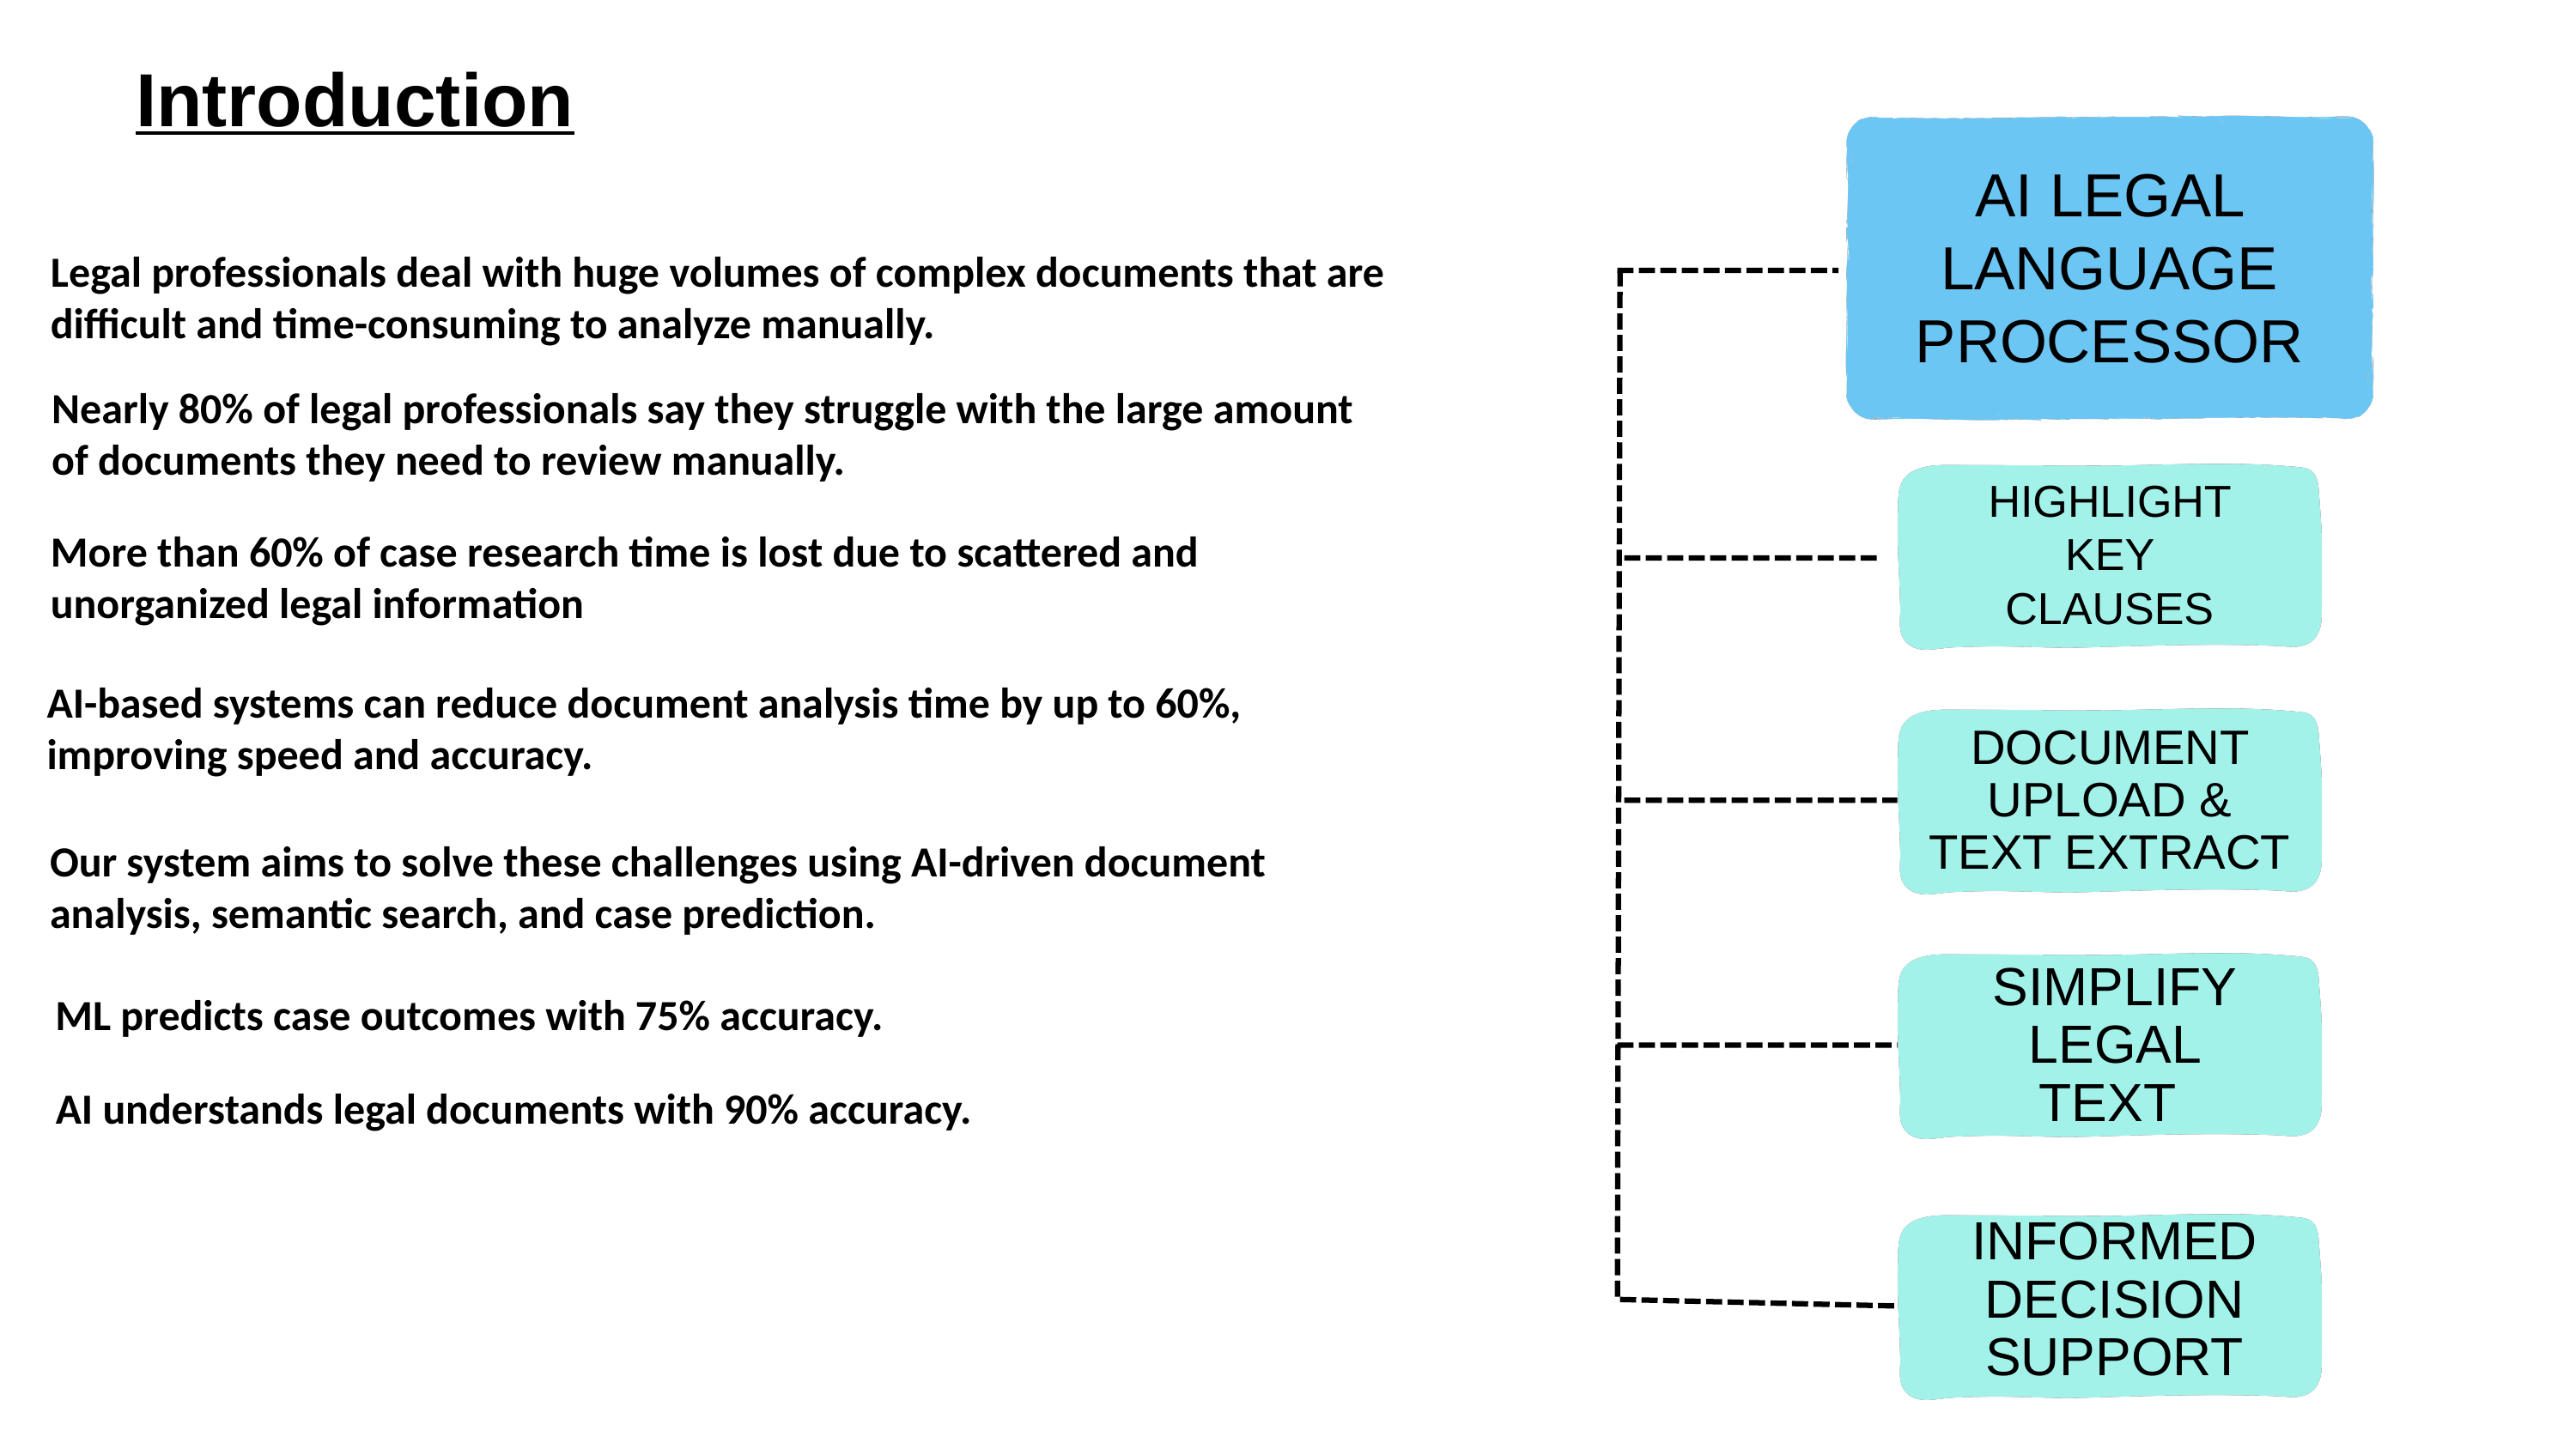

Introduction

AI LEGAL LANGUAGE PROCESSOR
Legal professionals deal with huge volumes of complex documents that are difficult and time-consuming to analyze manually.

Nearly 80% of legal professionals say they struggle with the large amount of documents they need to review manually.

HIGHLIGHT KEY CLAUSES
More than 60% of case research time is lost due to scattered and unorganized legal information

AI-based systems can reduce document analysis time by up to 60%, improving speed and accuracy.

DOCUMENT UPLOAD & TEXT EXTRACT

Our system aims to solve these challenges using AI-driven document analysis, semantic search, and case prediction.

SIMPLIFY LEGAL TEXT
ML predicts case outcomes with 75% accuracy.

AI understands legal documents with 90% accuracy.

INFORMED DECISION SUPPORT